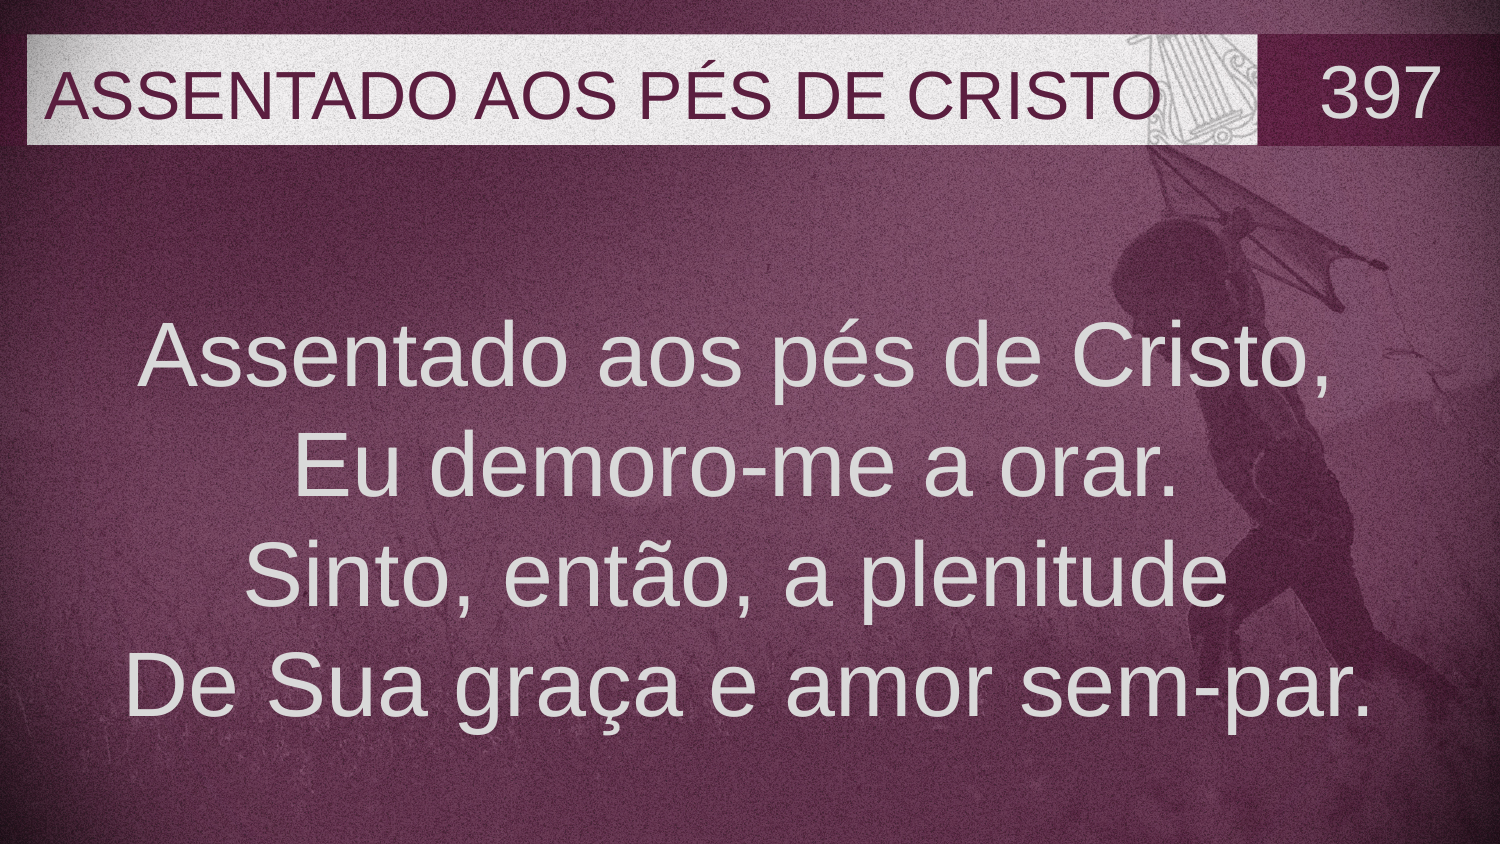

# ASSENTADO AOS PÉS DE CRISTO
397
Assentado aos pés de Cristo,
Eu demoro-me a orar.
Sinto, então, a plenitude
De Sua graça e amor sem-par.